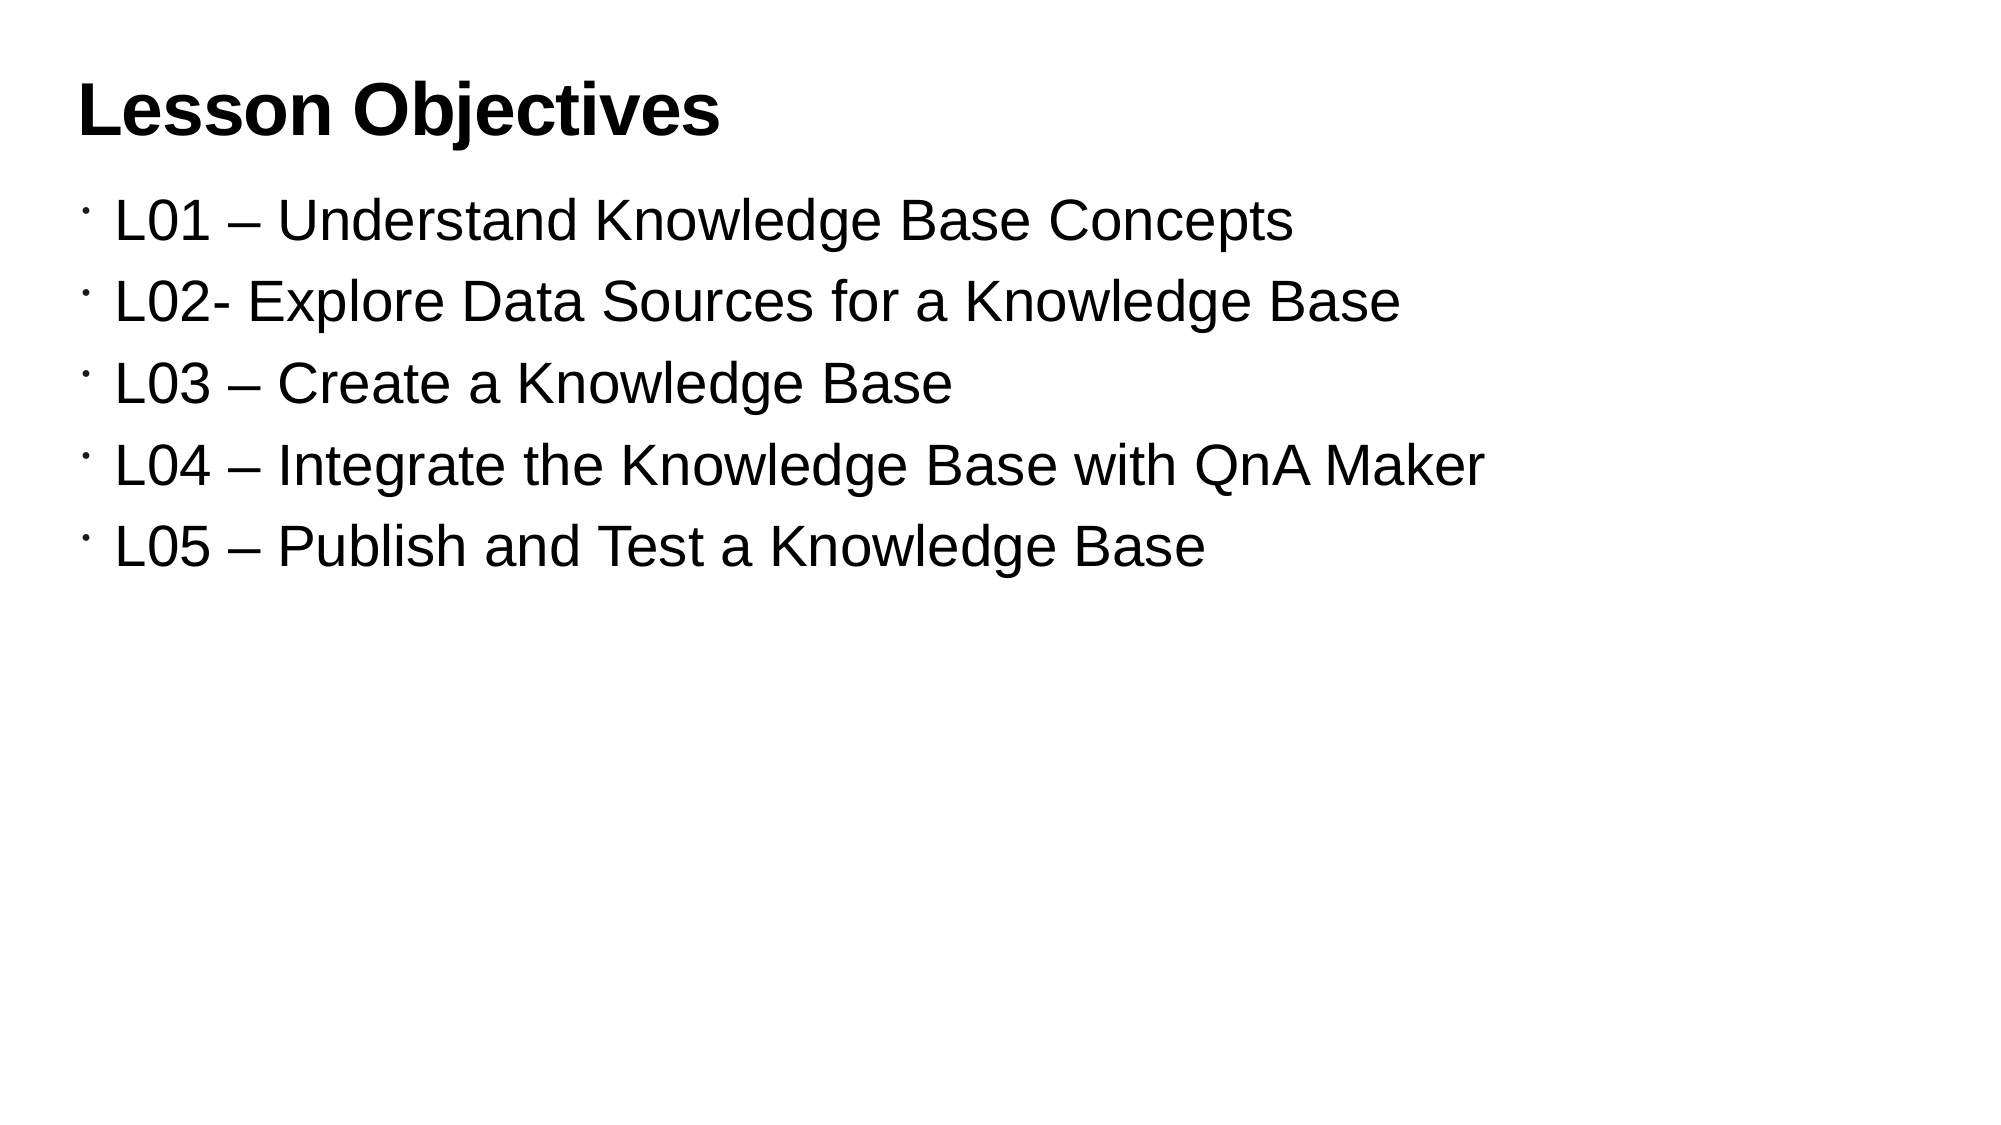

# Lesson Objectives
L01 – Understand Knowledge Base Concepts
L02- Explore Data Sources for a Knowledge Base
L03 – Create a Knowledge Base
L04 – Integrate the Knowledge Base with QnA Maker
L05 – Publish and Test a Knowledge Base